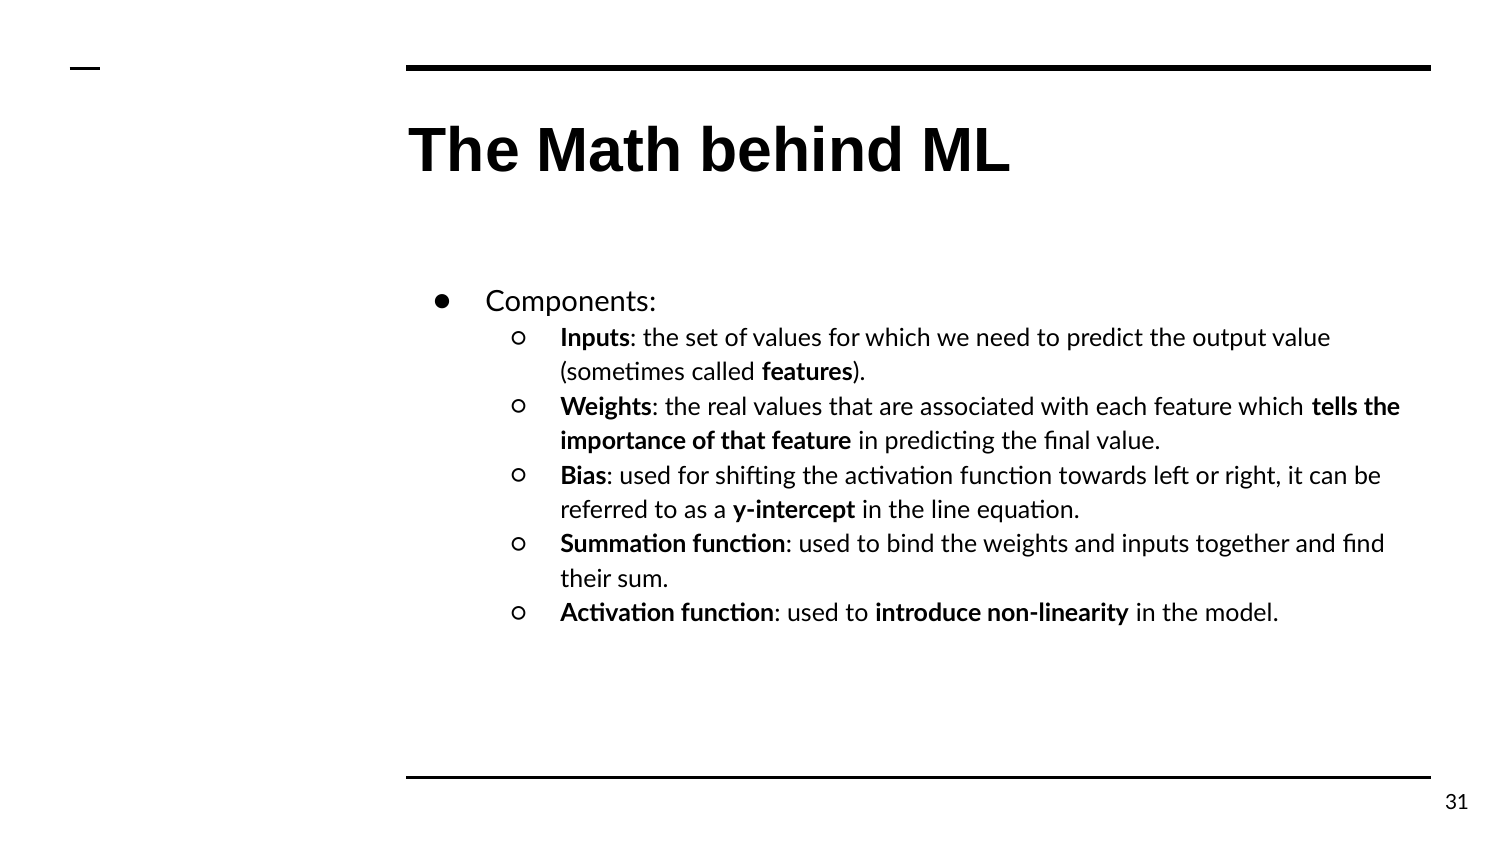

# The Math behind ML
Components:
Inputs: the set of values for which we need to predict the output value (sometimes called features).
Weights: the real values that are associated with each feature which tells the importance of that feature in predicting the final value.
Bias: used for shifting the activation function towards left or right, it can be referred to as a y-intercept in the line equation.
Summation function: used to bind the weights and inputs together and find their sum.
Activation function: used to introduce non-linearity in the model.
31